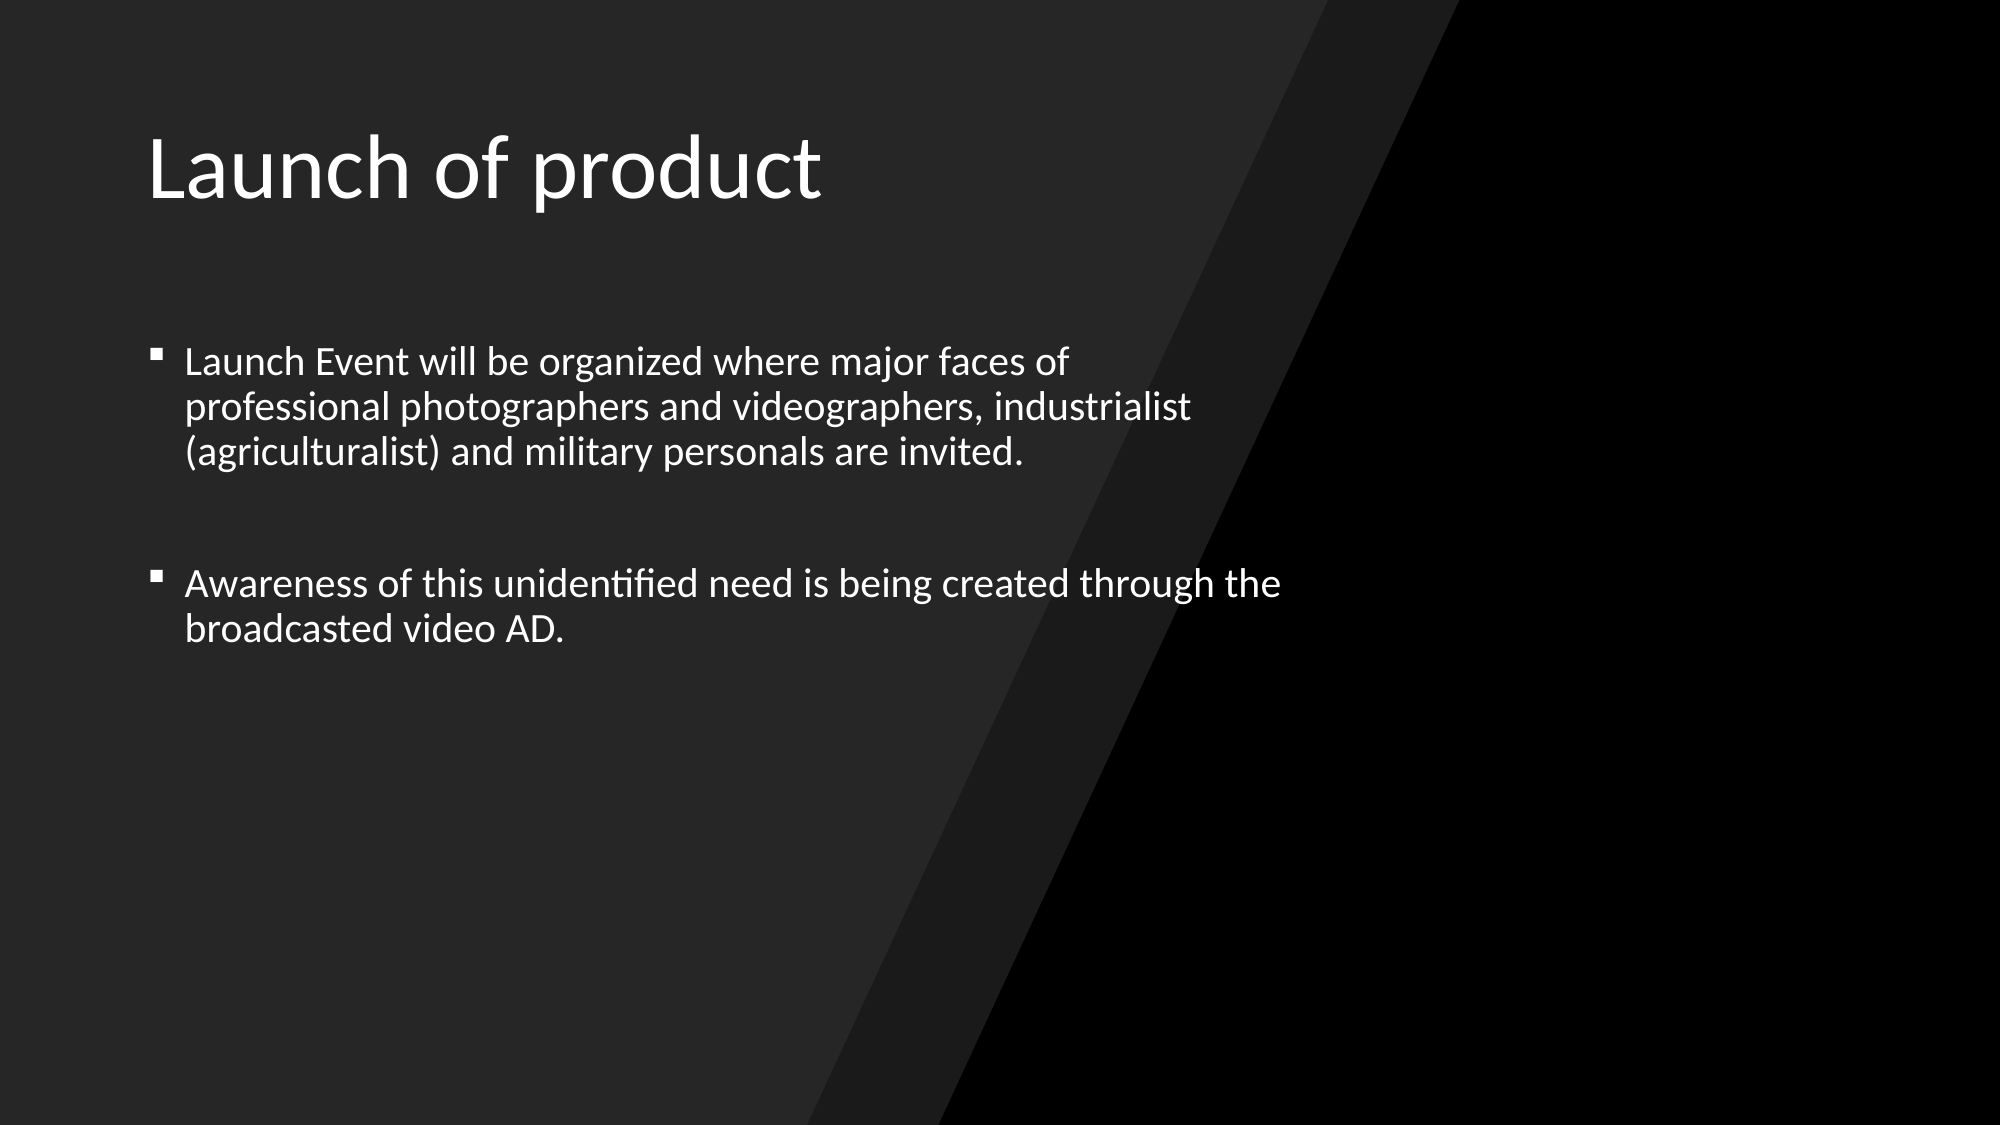

# Launch of product
Launch Event will be organized where major faces of professional photographers and videographers, industrialist (agriculturalist) and military personals are invited.

Awareness of this unidentified need is being created through the broadcasted video AD.